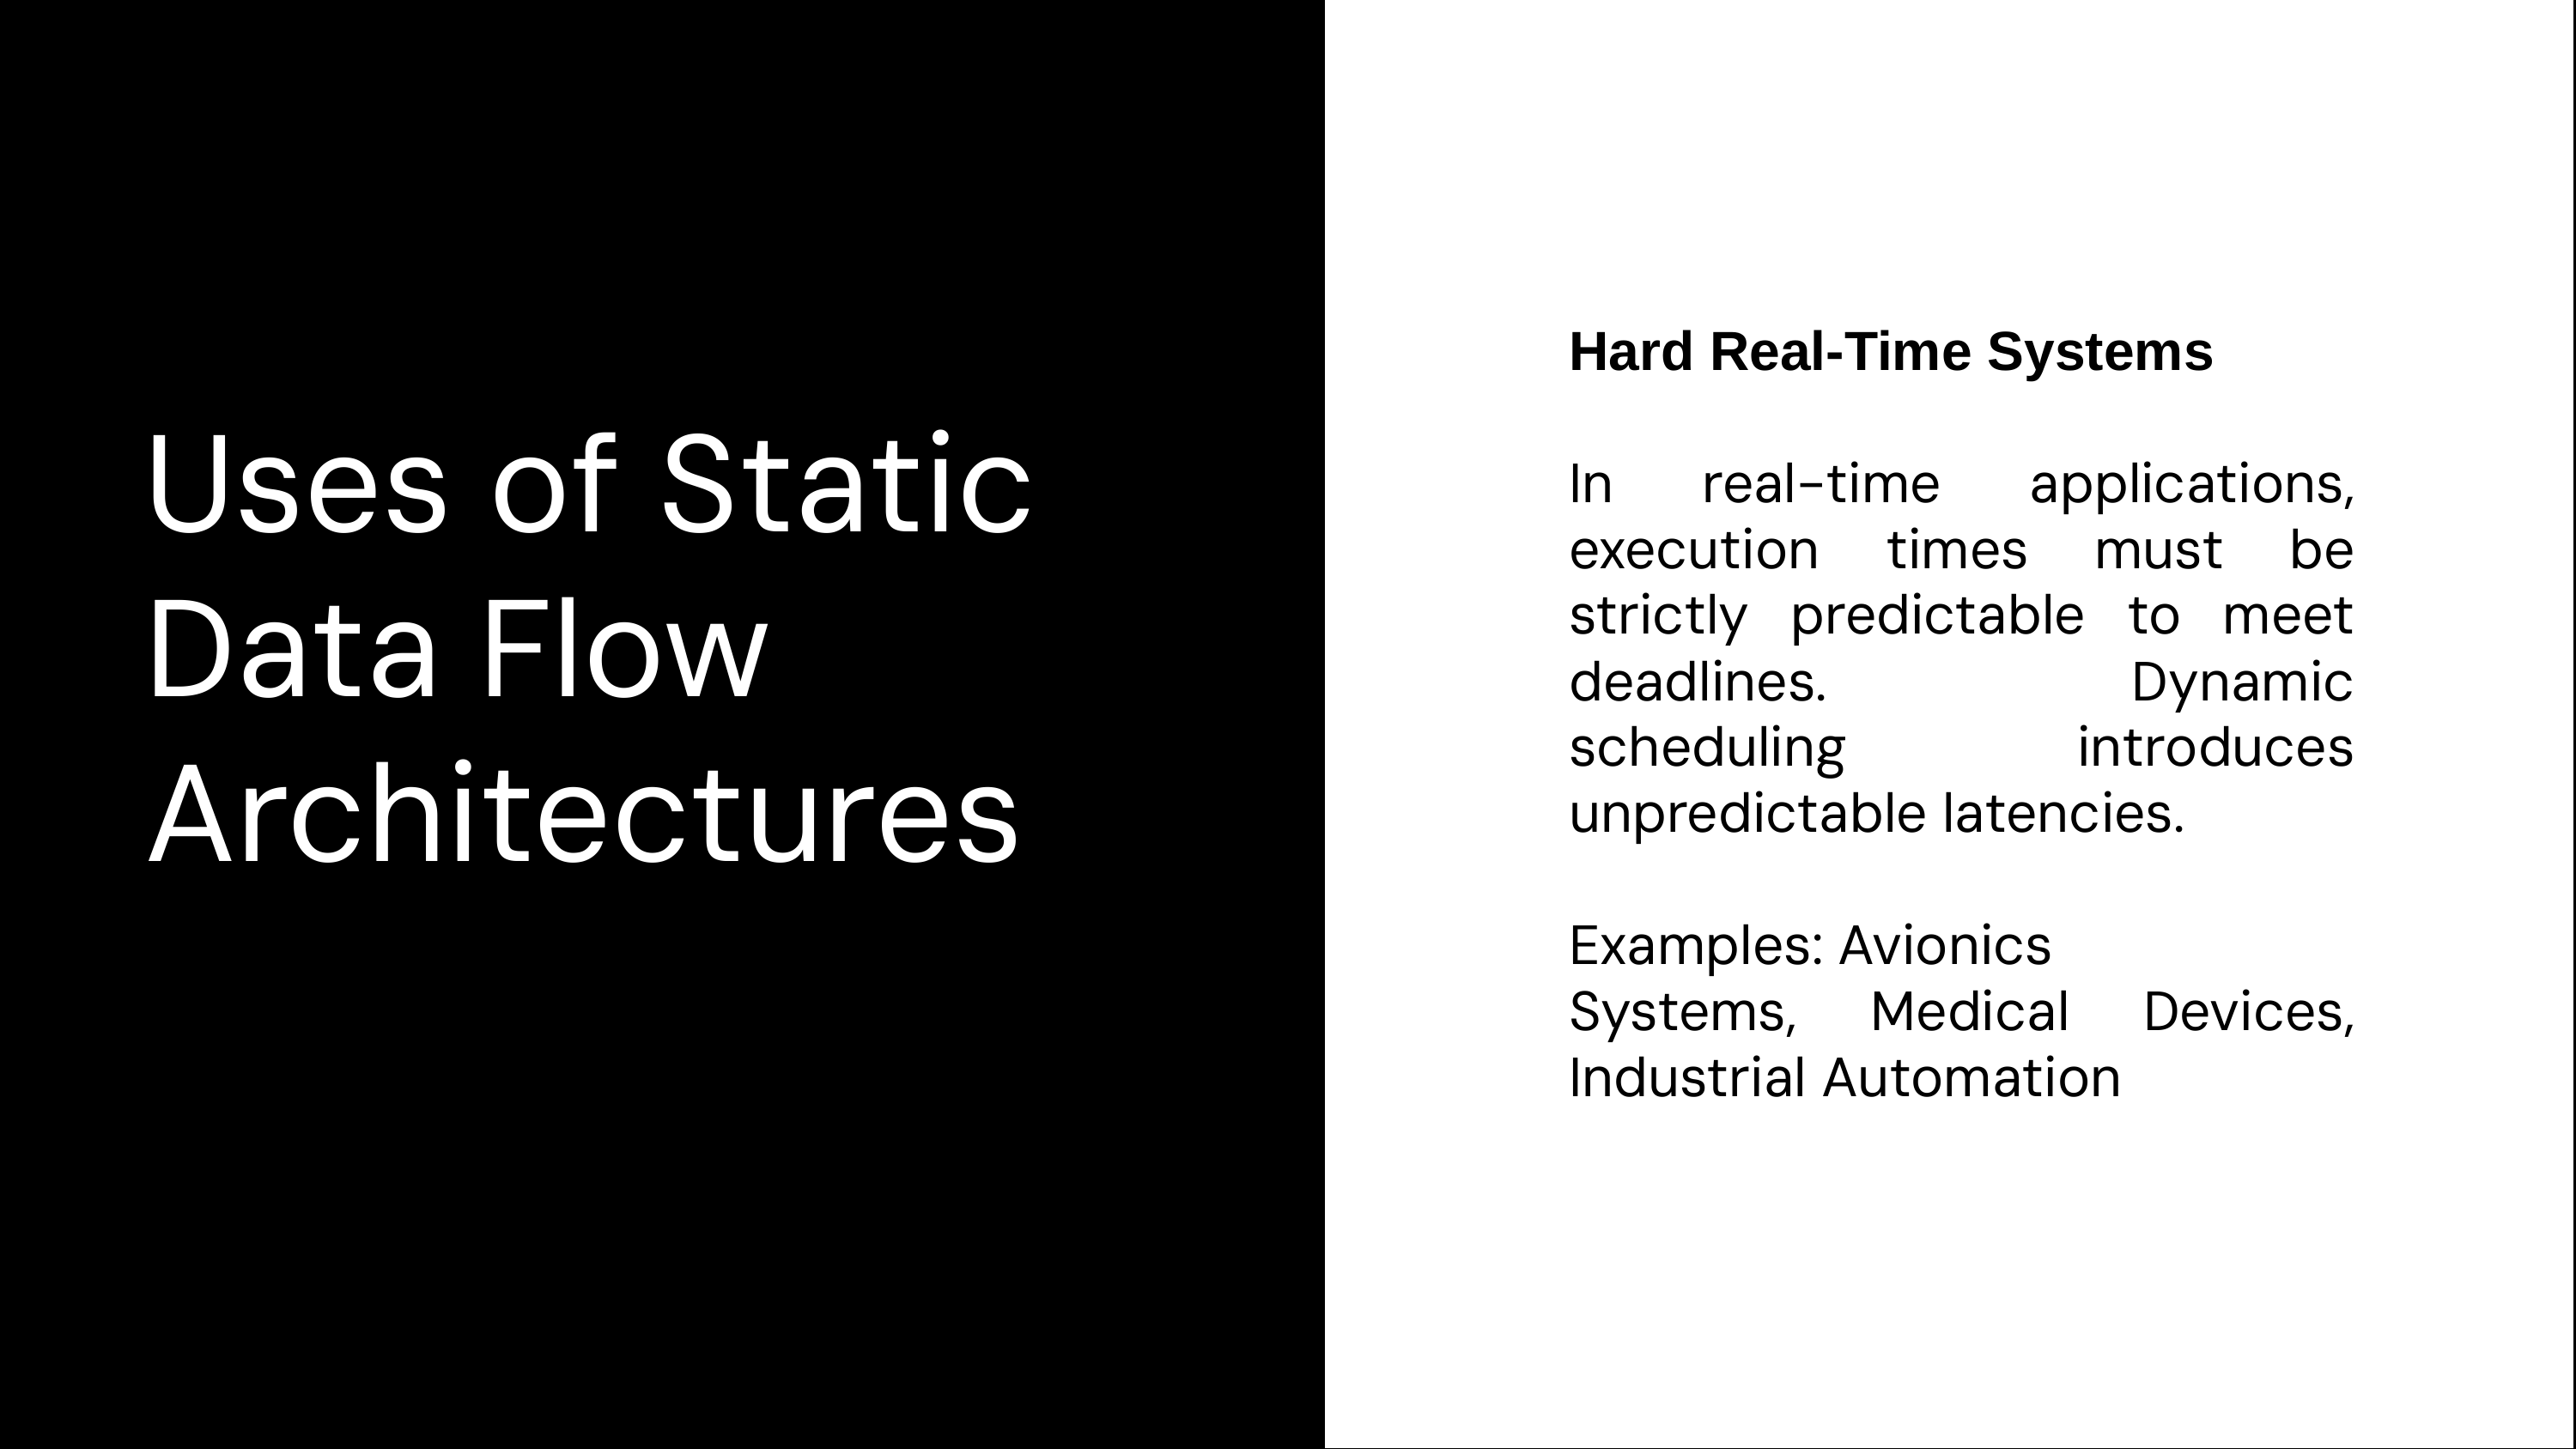

1. Hard Real-Time Systems
In real-time applications, execution times must be strictly predictable to meet deadlines. Dynamic scheduling introduces unpredictable latencies.
Examples: Avionics Systems, Medical Devices, Industrial Automation

Hard Real-Time Systems

In real-time applications, execution times must be strictly predictable to meet deadlines. Dynamic scheduling introduces unpredictable latencies.

Examples: Avionics
Systems, Medical Devices, Industrial Automation
Uses of Static Data Flow Architectures